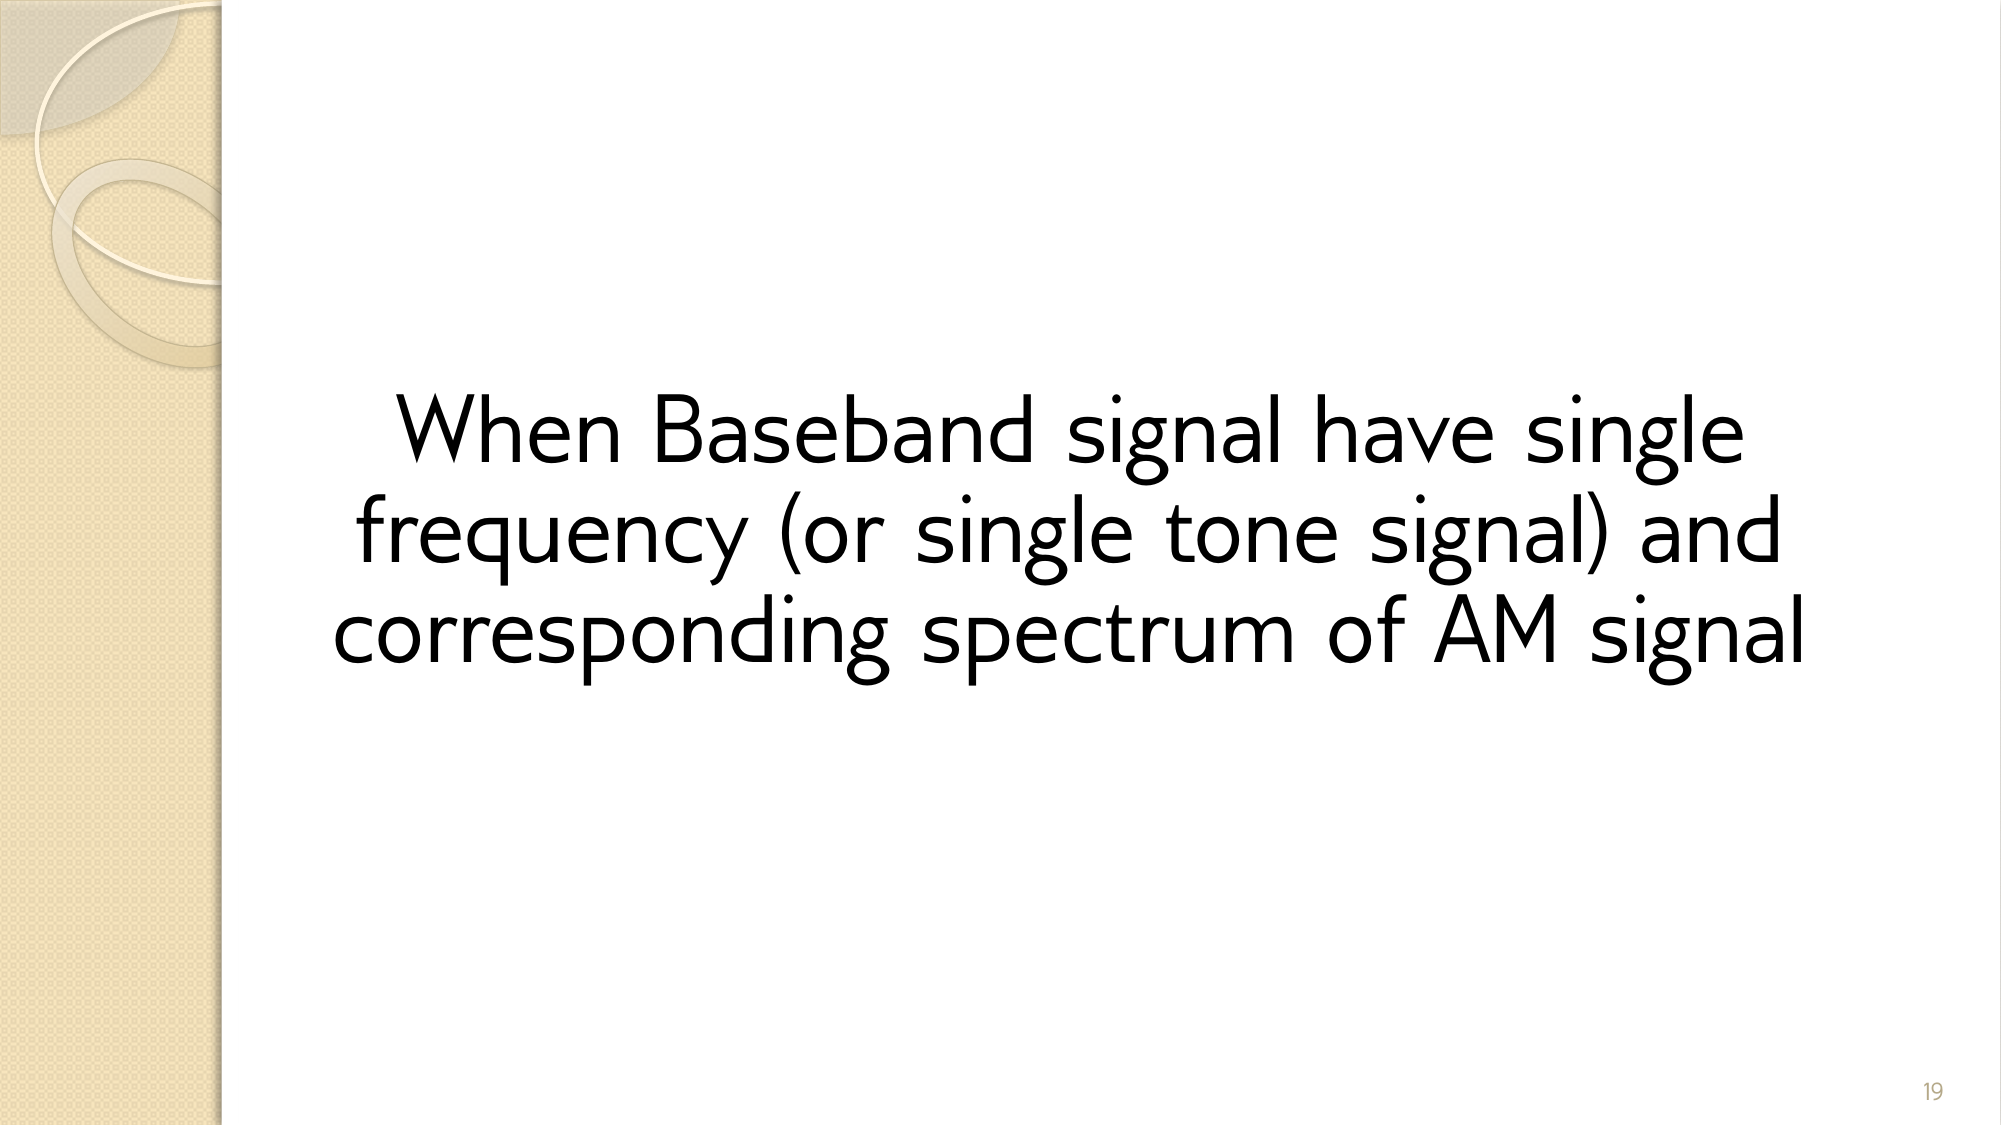

When Baseband signal have single frequency (or single tone signal) and corresponding spectrum of AM signal

19